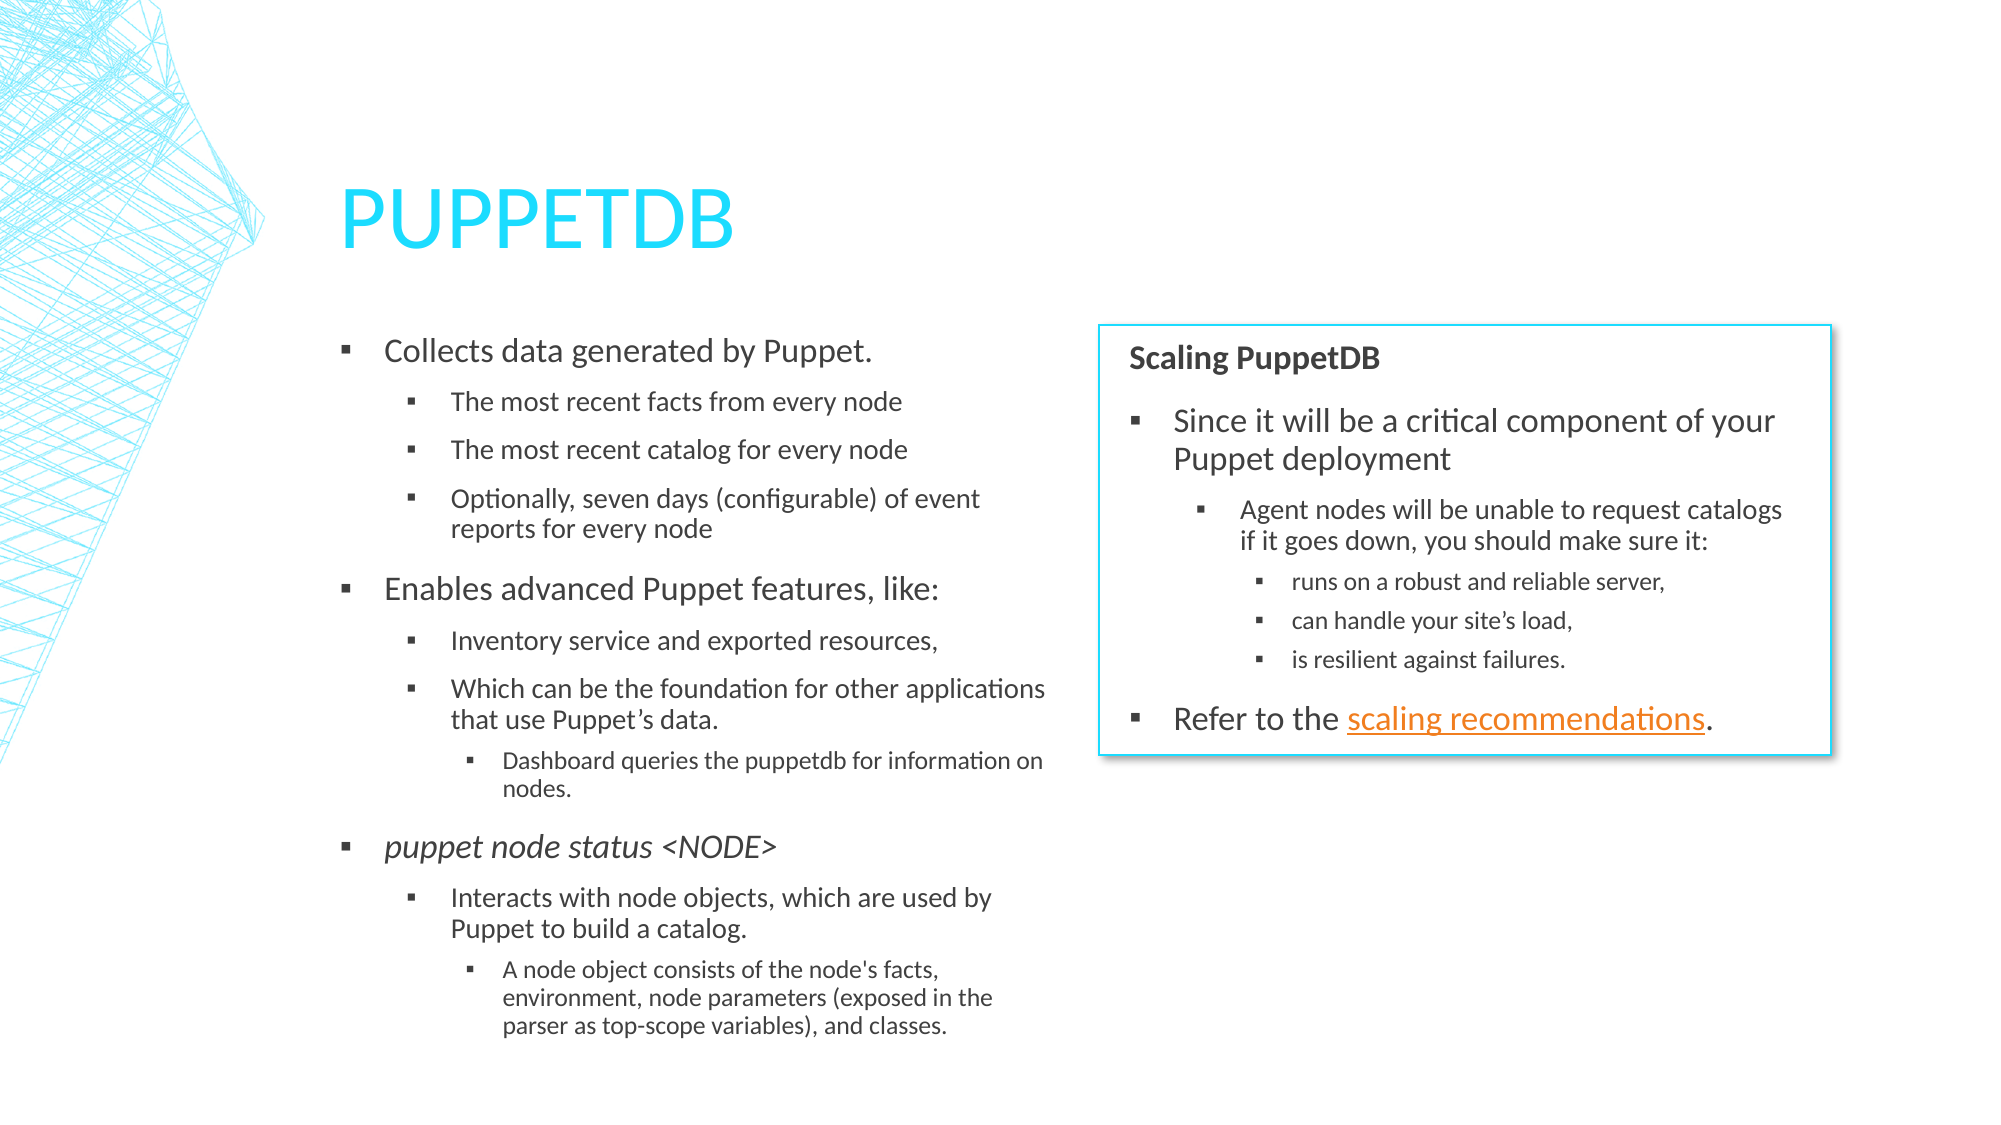

# PuppetDB
Collects data generated by Puppet.
The most recent facts from every node
The most recent catalog for every node
Optionally, seven days (configurable) of event reports for every node
Enables advanced Puppet features, like:
Inventory service and exported resources,
Which can be the foundation for other applications that use Puppet’s data.
Dashboard queries the puppetdb for information on nodes.
puppet node status <NODE>
Interacts with node objects, which are used by Puppet to build a catalog.
A node object consists of the node's facts, environment, node parameters (exposed in the parser as top-scope variables), and classes.

Scaling PuppetDB
Since it will be a critical component of your Puppet deployment
Agent nodes will be unable to request catalogs if it goes down, you should make sure it:
runs on a robust and reliable server,
can handle your site’s load,
is resilient against failures.
Refer to the scaling recommendations.